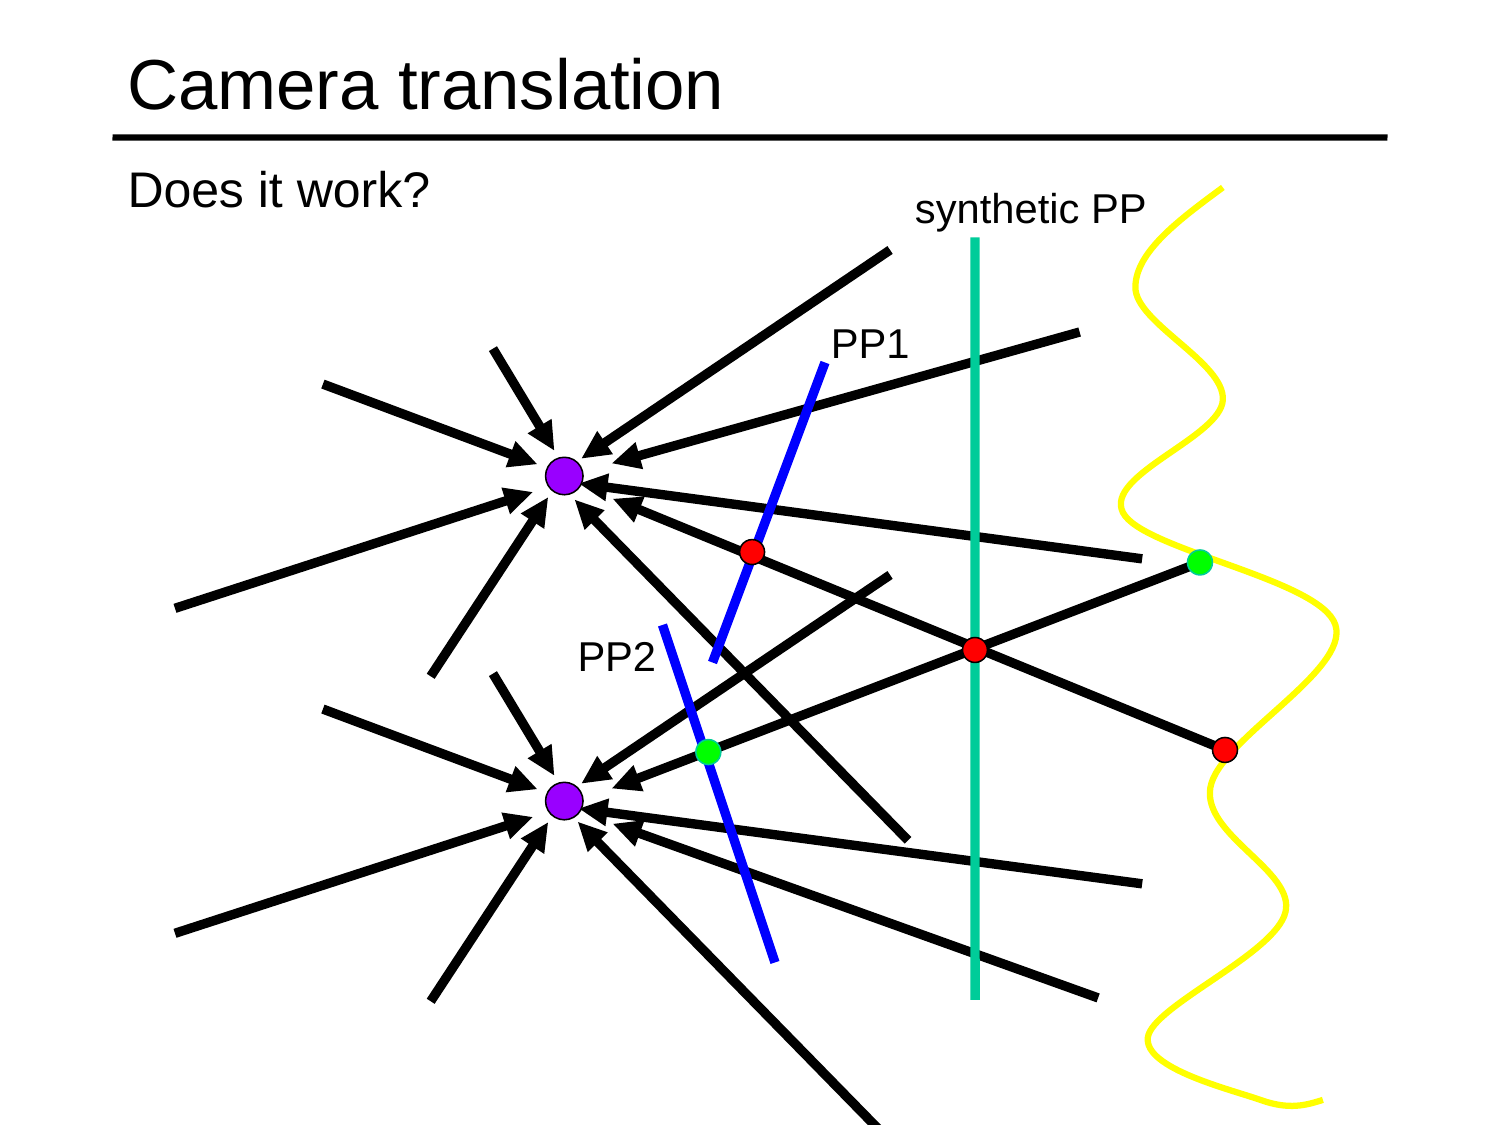

# Camera translation
Does it work?
synthetic PP

PP1

PP2